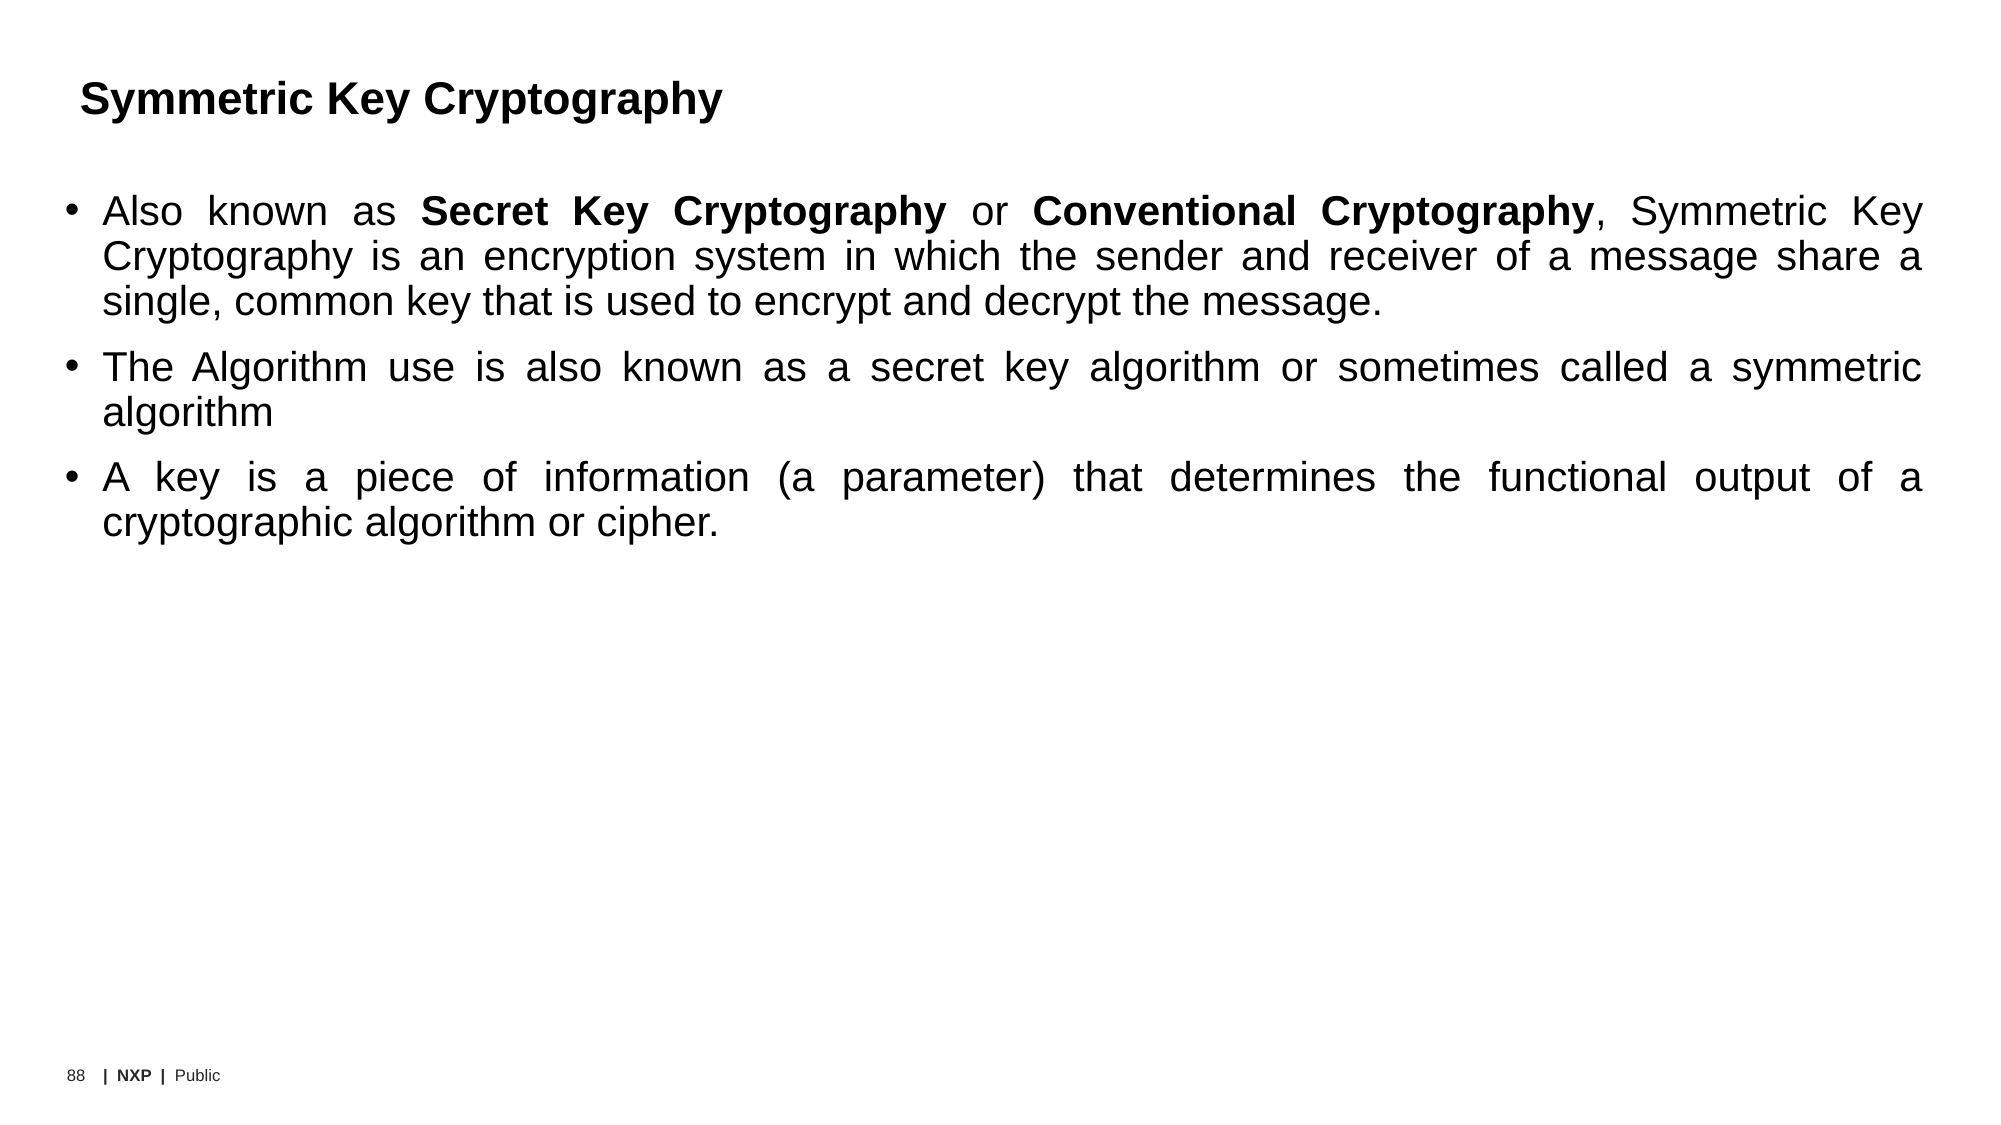

# Symmetric Key Cryptography
Also known as Secret Key Cryptography or Conventional Cryptography, Symmetric Key Cryptography is an encryption system in which the sender and receiver of a message share a single, common key that is used to encrypt and decrypt the message.
The Algorithm use is also known as a secret key algorithm or sometimes called a symmetric algorithm
A key is a piece of information (a parameter) that determines the functional output of a cryptographic algorithm or cipher.